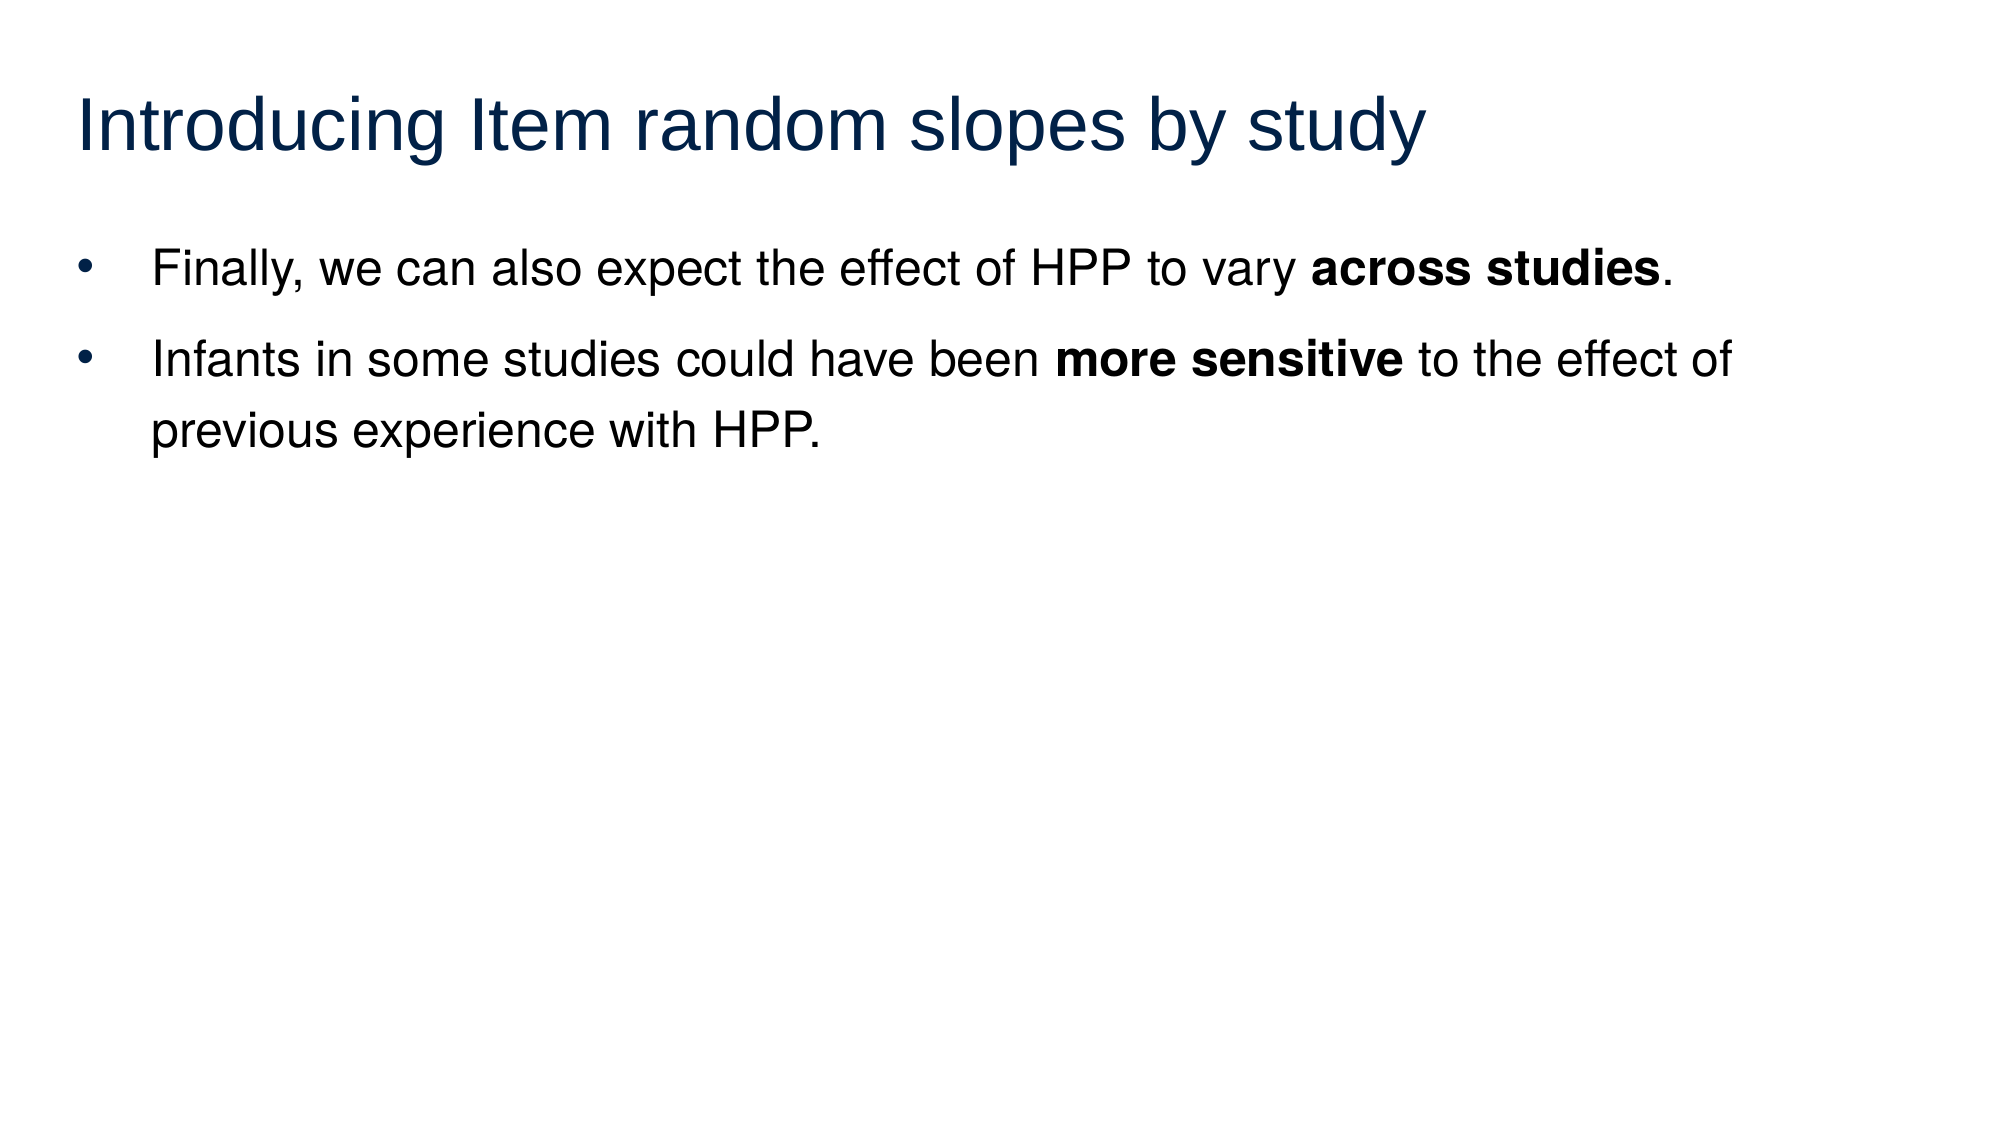

# Introducing Item random slopes by study
Finally, we can also expect the effect of HPP to vary across studies.
Infants in some studies could have been more sensitive to the effect of previous experience with HPP.